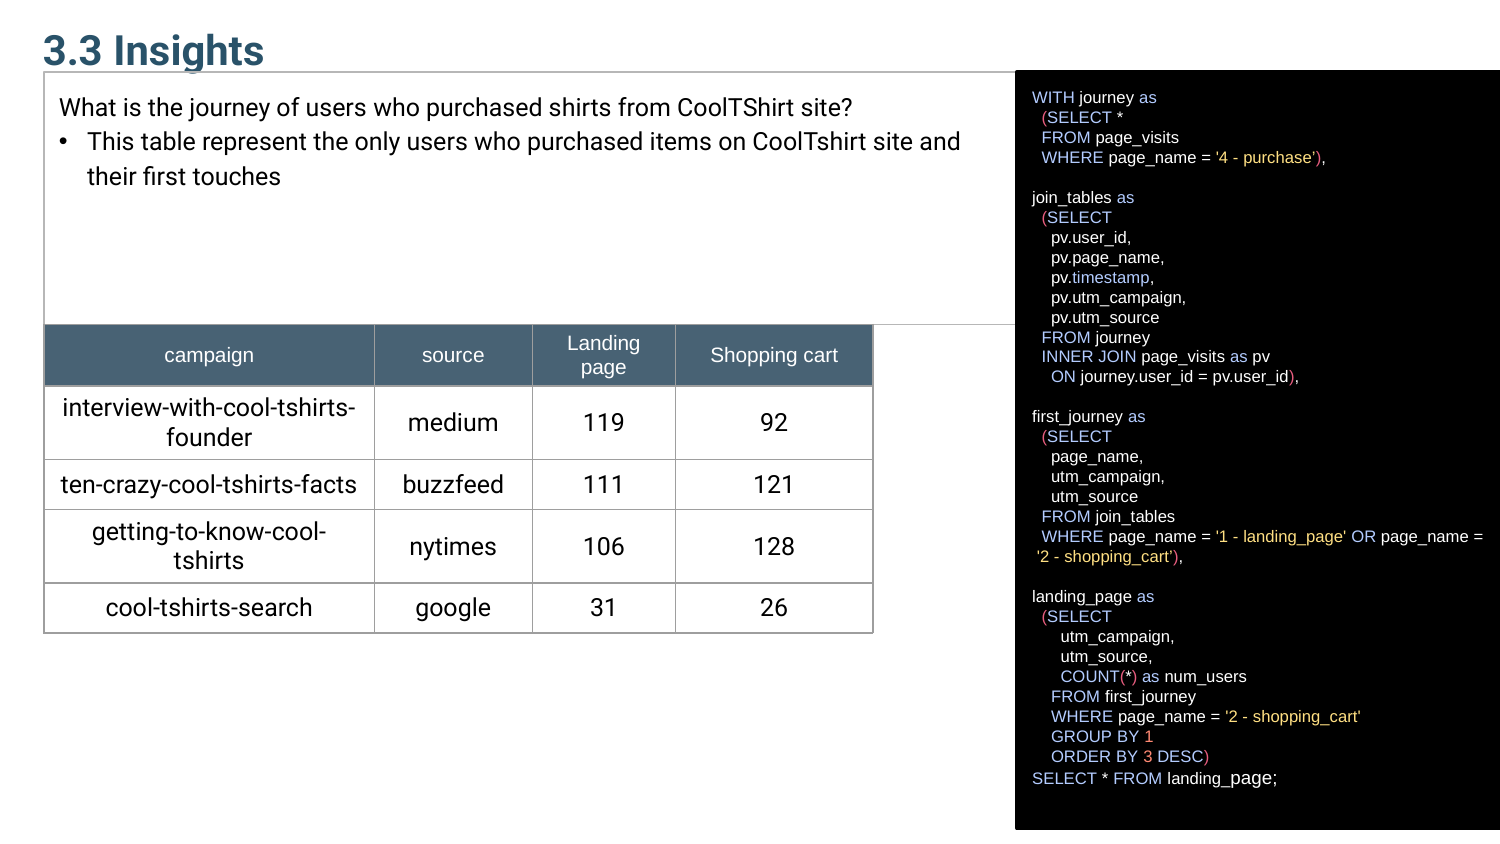

3.3 Insights
What is the journey of users who purchased shirts from CoolTShirt site?
This table represent the only users who purchased items on CoolTshirt site and their first touches
WITH journey as
  (SELECT *
  FROM page_visits
  WHERE page_name = '4 - purchase’),

join_tables as
  (SELECT
    pv.user_id,
    pv.page_name,
    pv.timestamp,
    pv.utm_campaign,
    pv.utm_source
  FROM journey
  INNER JOIN page_visits as pv
    ON journey.user_id = pv.user_id),

first_journey as
  (SELECT
    page_name,
    utm_campaign,
    utm_source
  FROM join_tables
  WHERE page_name = '1 - landing_page' OR page_name = '2 - shopping_cart’),

landing_page as
  (SELECT
      utm_campaign,
      utm_source,
      COUNT(*) as num_users
    FROM first_journey
    WHERE page_name = '2 - shopping_cart'
    GROUP BY 1
    ORDER BY 3 DESC)
SELECT * FROM landing_page;
| campaign | source | Landing page | Shopping cart |
| --- | --- | --- | --- |
| interview-with-cool-tshirts-founder | medium | 119 | 92 |
| ten-crazy-cool-tshirts-facts | buzzfeed | 111 | 121 |
| getting-to-know-cool-tshirts | nytimes | 106 | 128 |
| cool-tshirts-search | google | 31 | 26 |